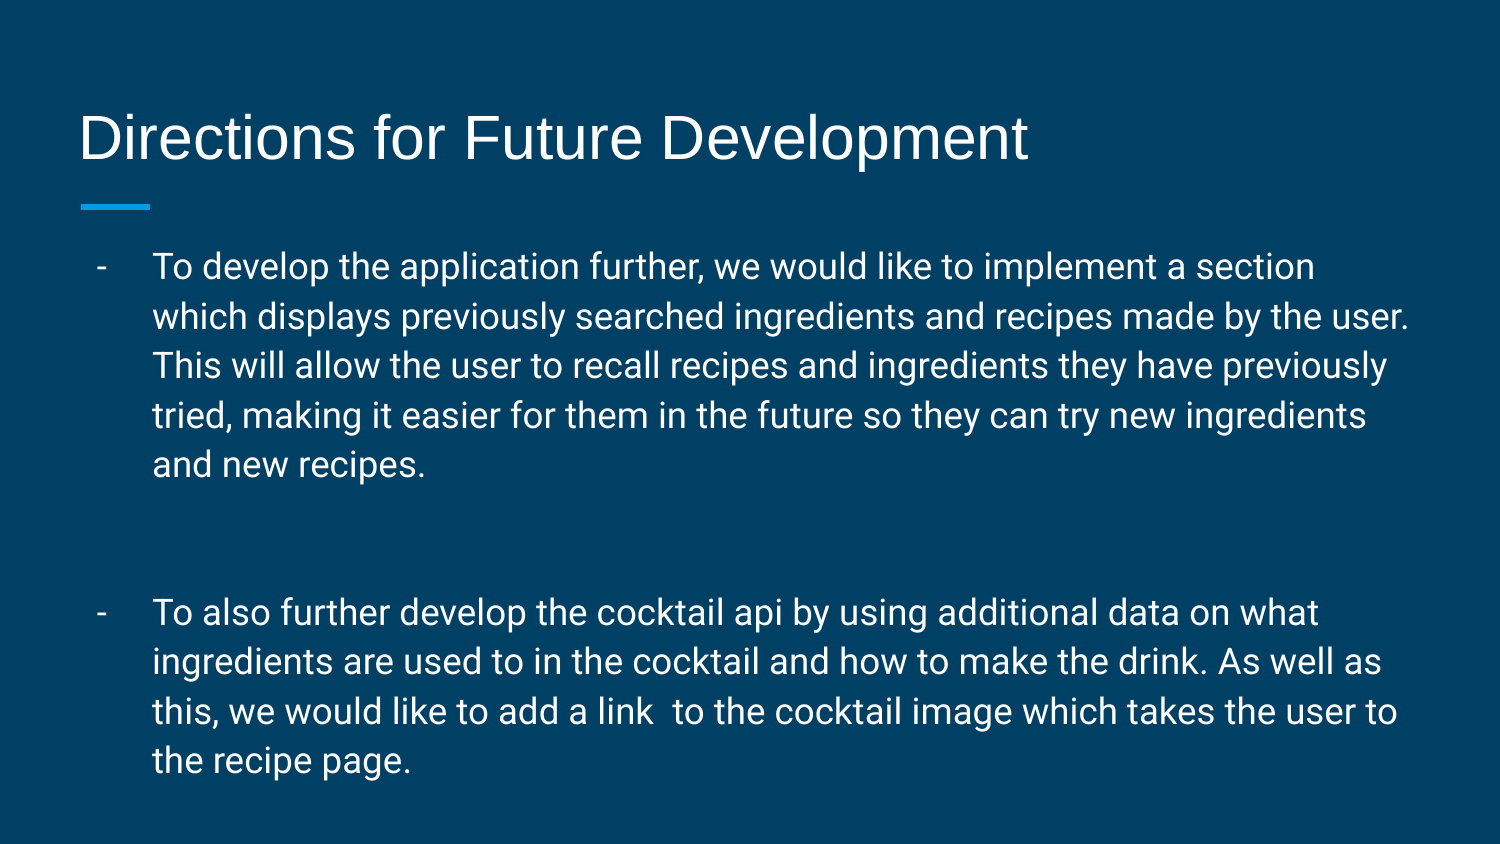

# Directions for Future Development
To develop the application further, we would like to implement a section which displays previously searched ingredients and recipes made by the user. This will allow the user to recall recipes and ingredients they have previously tried, making it easier for them in the future so they can try new ingredients and new recipes.

To also further develop the cocktail api by using additional data on what ingredients are used to in the cocktail and how to make the drink. As well as this, we would like to add a link  to the cocktail image which takes the user to the recipe page.